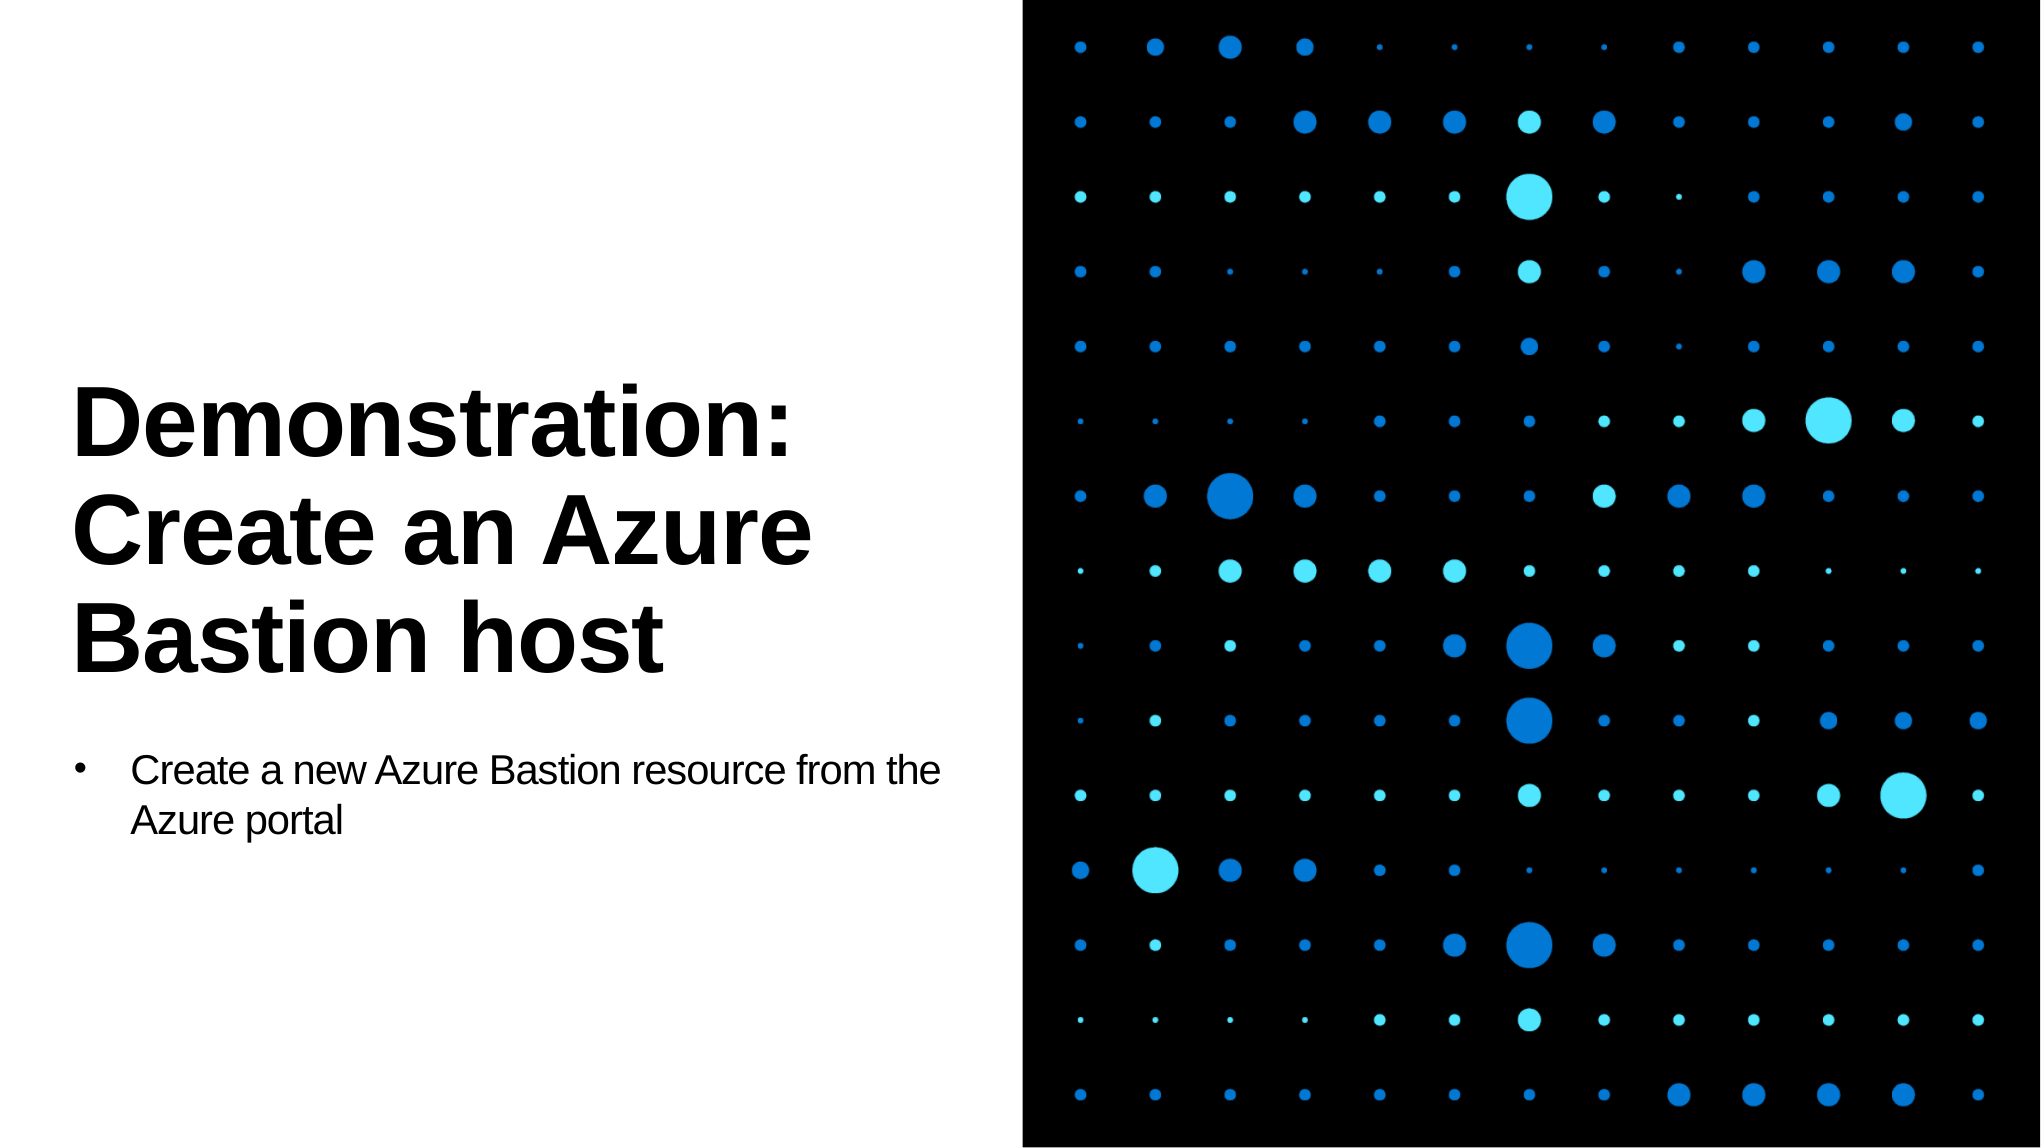

# Demonstration: Create an Azure Bastion host
Create a new Azure Bastion resource from the Azure portal